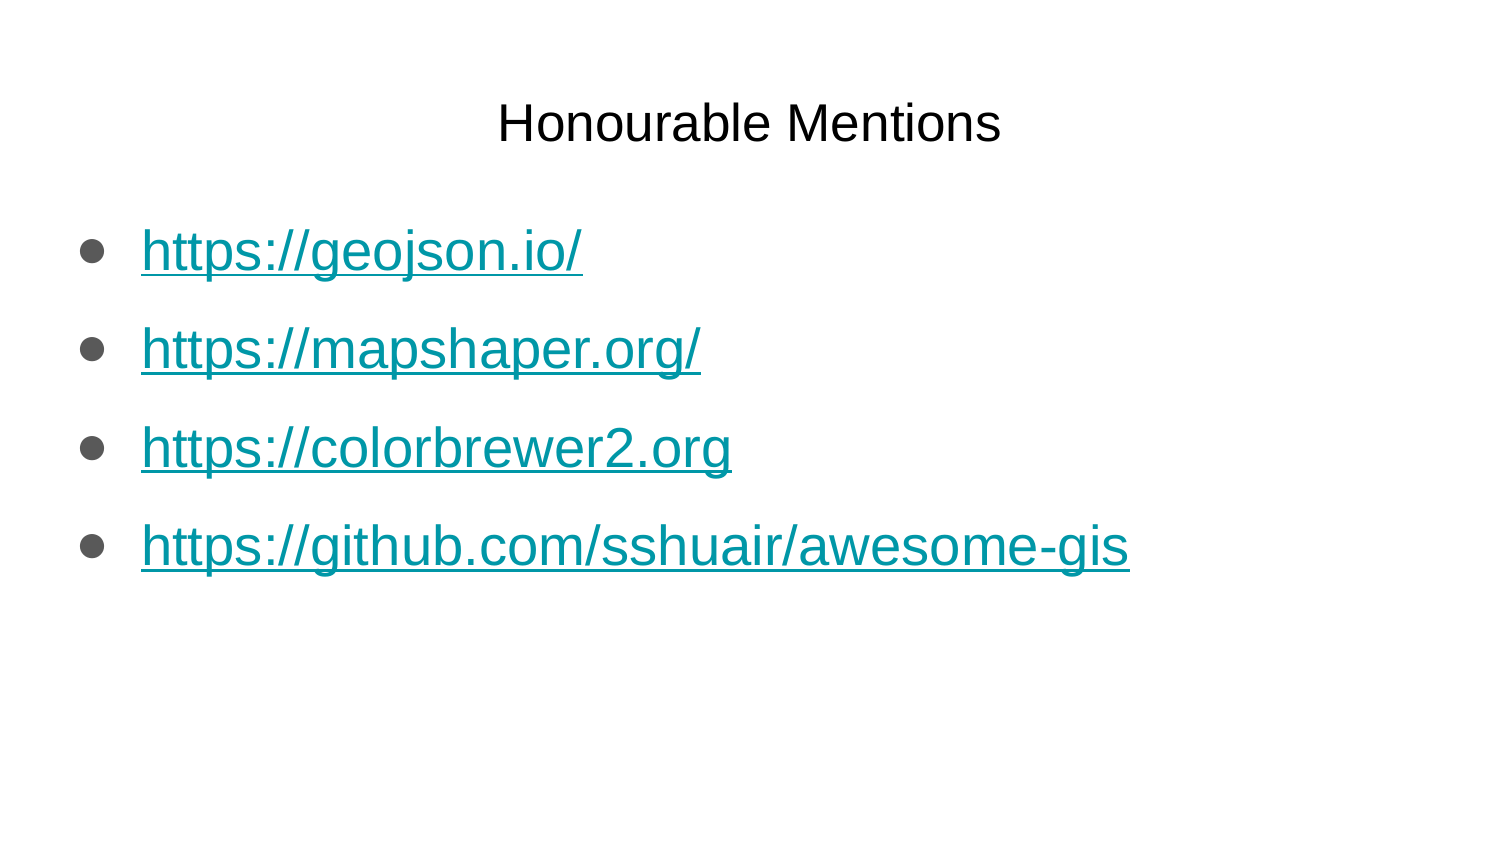

# Honourable Mentions
https://geojson.io/
https://mapshaper.org/
https://colorbrewer2.org
https://github.com/sshuair/awesome-gis